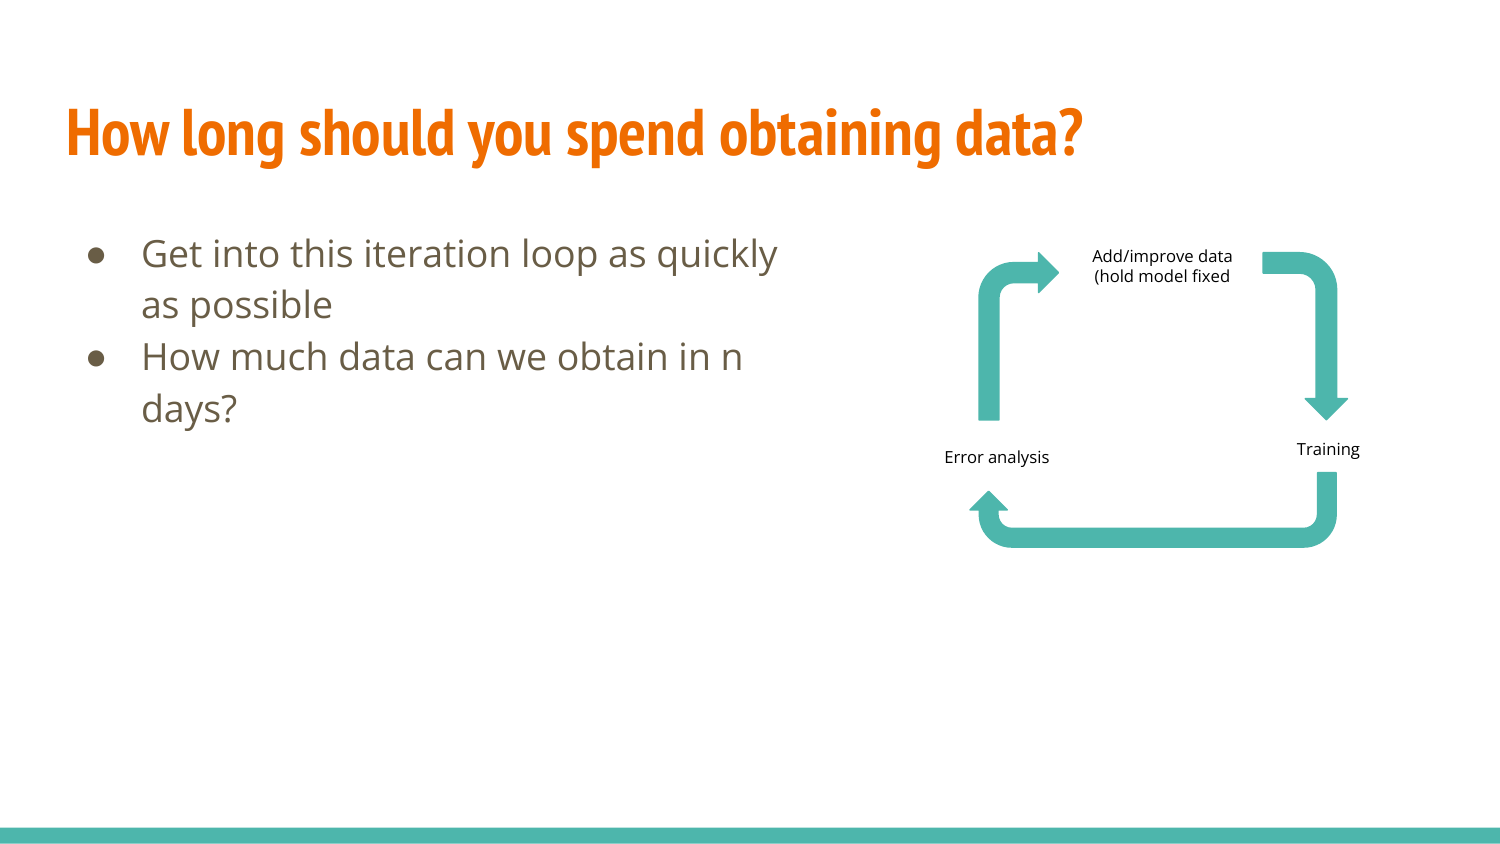

# How long should you spend obtaining data?
Get into this iteration loop as quickly as possible
How much data can we obtain in n days?

Add/improve data
(hold model fixed

Training
Error analysis